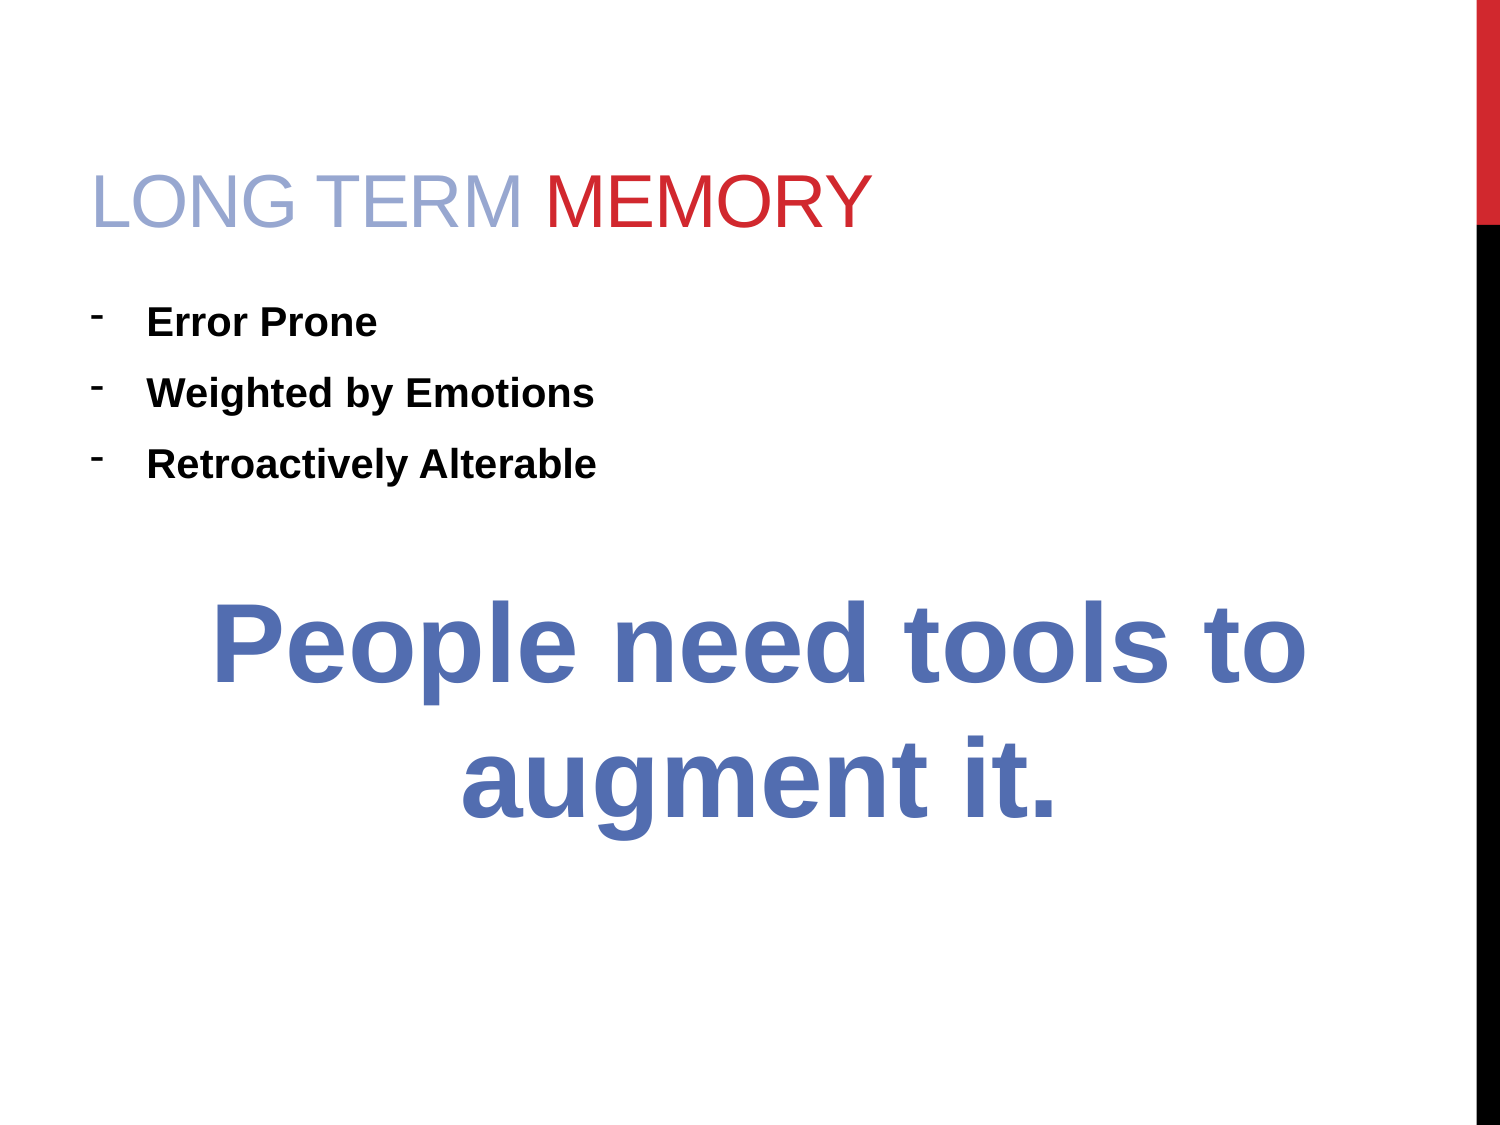

# LONG TERM Memory
Error Prone
Weighted by Emotions
Retroactively Alterable
People need tools to augment it.